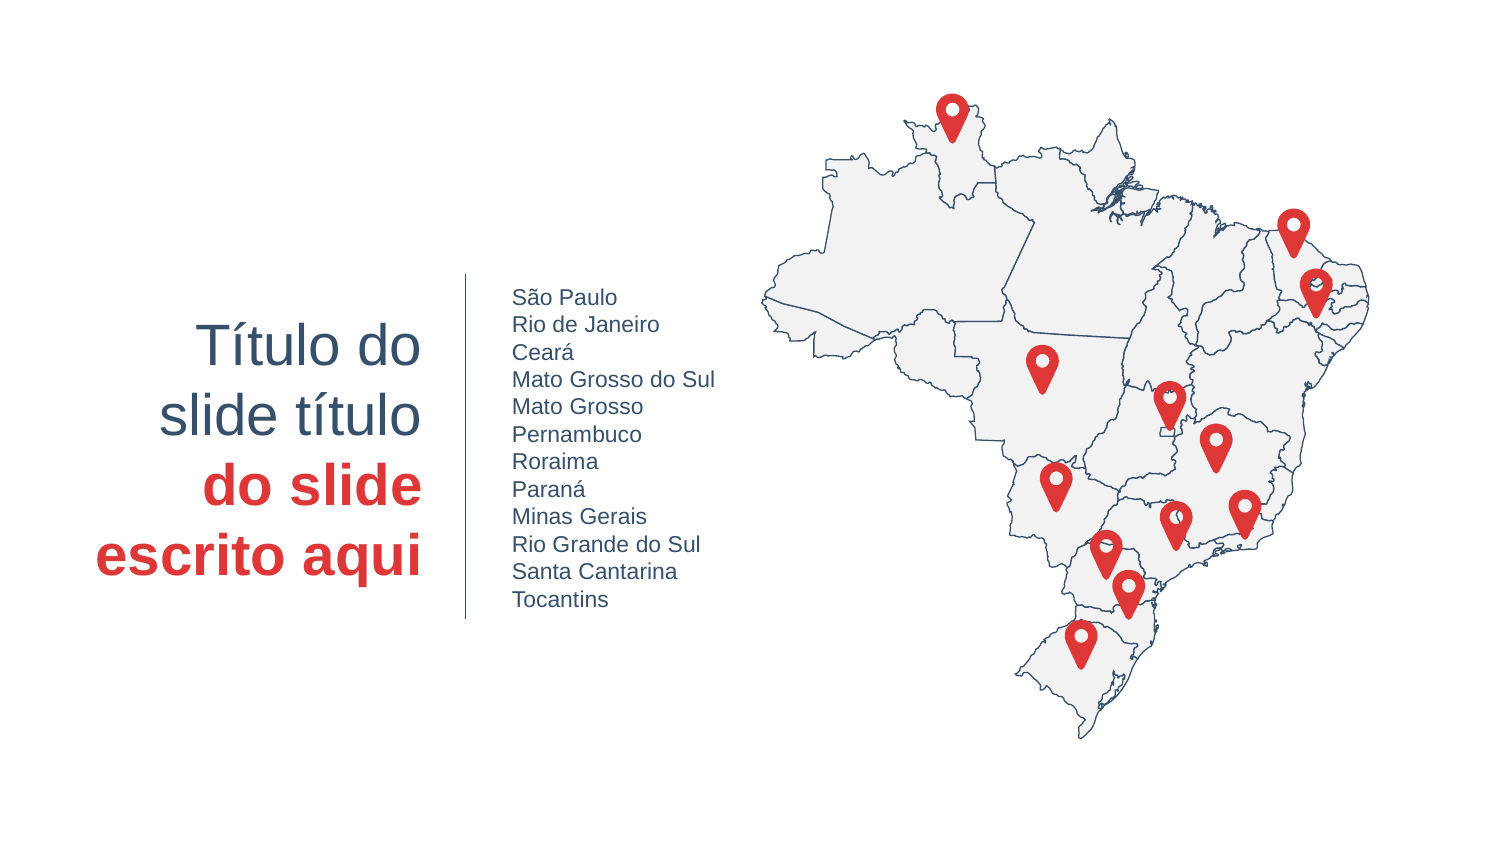

São Paulo
Rio de Janeiro
Ceará
Mato Grosso do Sul
Mato Grosso
Pernambuco
Roraima
Paraná
Minas Gerais
Rio Grande do Sul
Santa Cantarina
Tocantins
Título do slide título
do slide escrito aqui